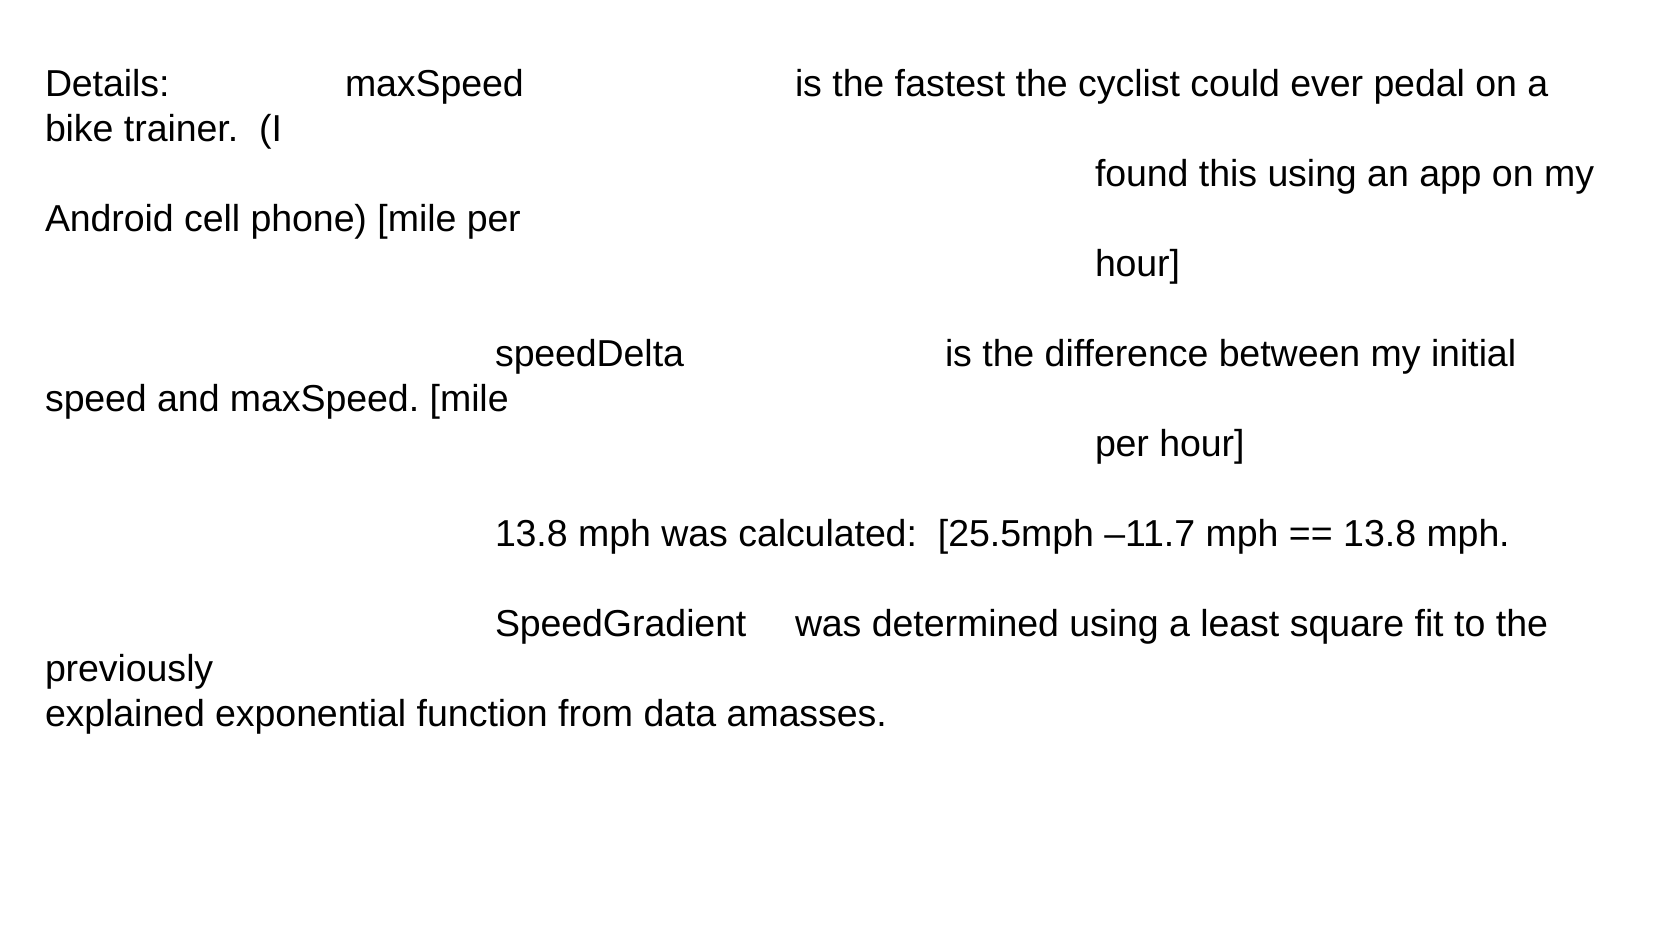

Details:		maxSpeed 		is the fastest the cyclist could ever pedal on a bike trainer.  (I
							found this using an app on my Android cell phone) [mile per
							hour]

			speedDelta 		is the difference between my initial speed and maxSpeed. [mile
							per hour]

			13.8 mph was calculated:  [25.5mph –11.7 mph == 13.8 mph.

			SpeedGradient 	was determined using a least square fit to the previously 									explained exponential function from data amasses.